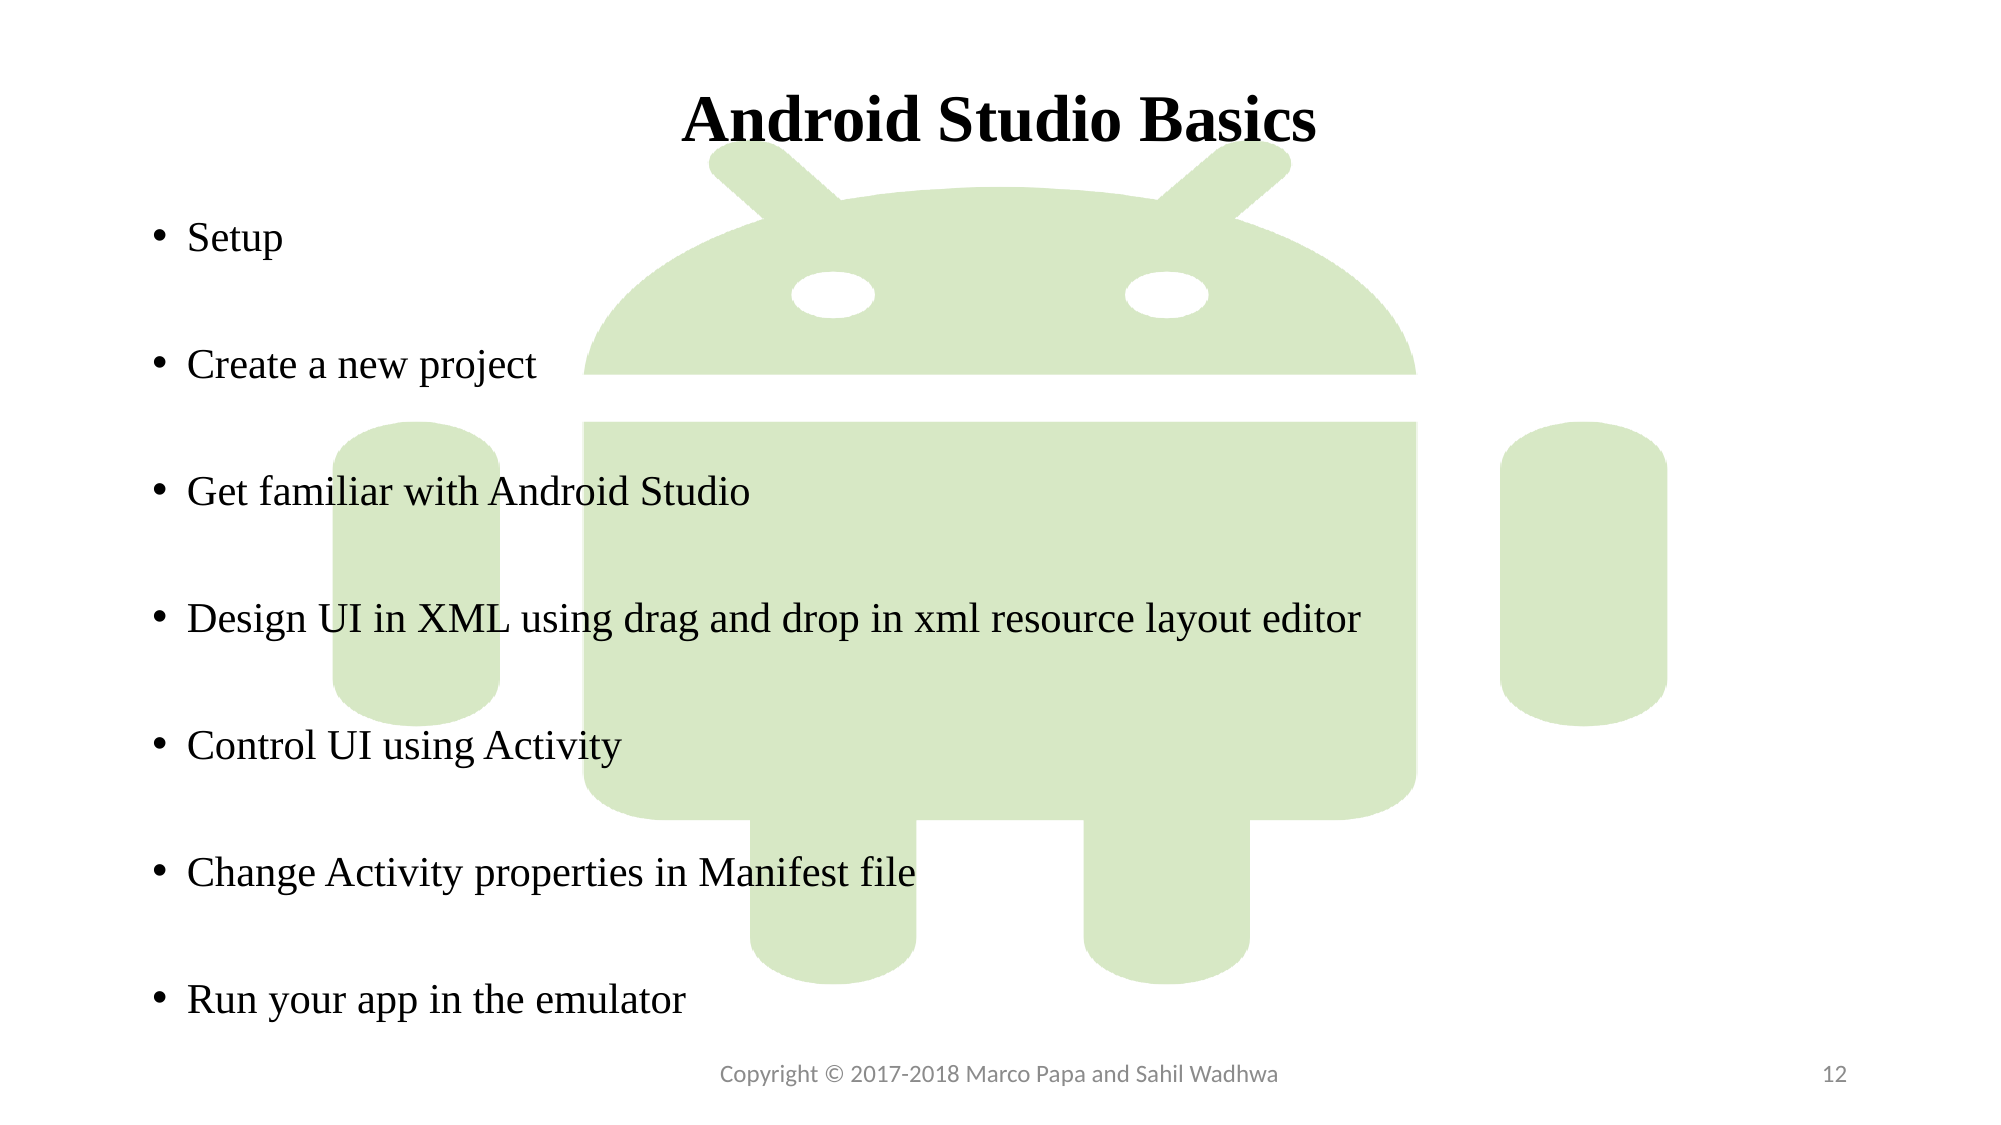

# Android Studio Basics
Setup

Create a new project

Get familiar with Android Studio

Design UI in XML using drag and drop in xml resource layout editor

Control UI using Activity

Change Activity properties in Manifest file

Run your app in the emulator
Copyright © 2017-2018 Marco Papa and Sahil Wadhwa
12